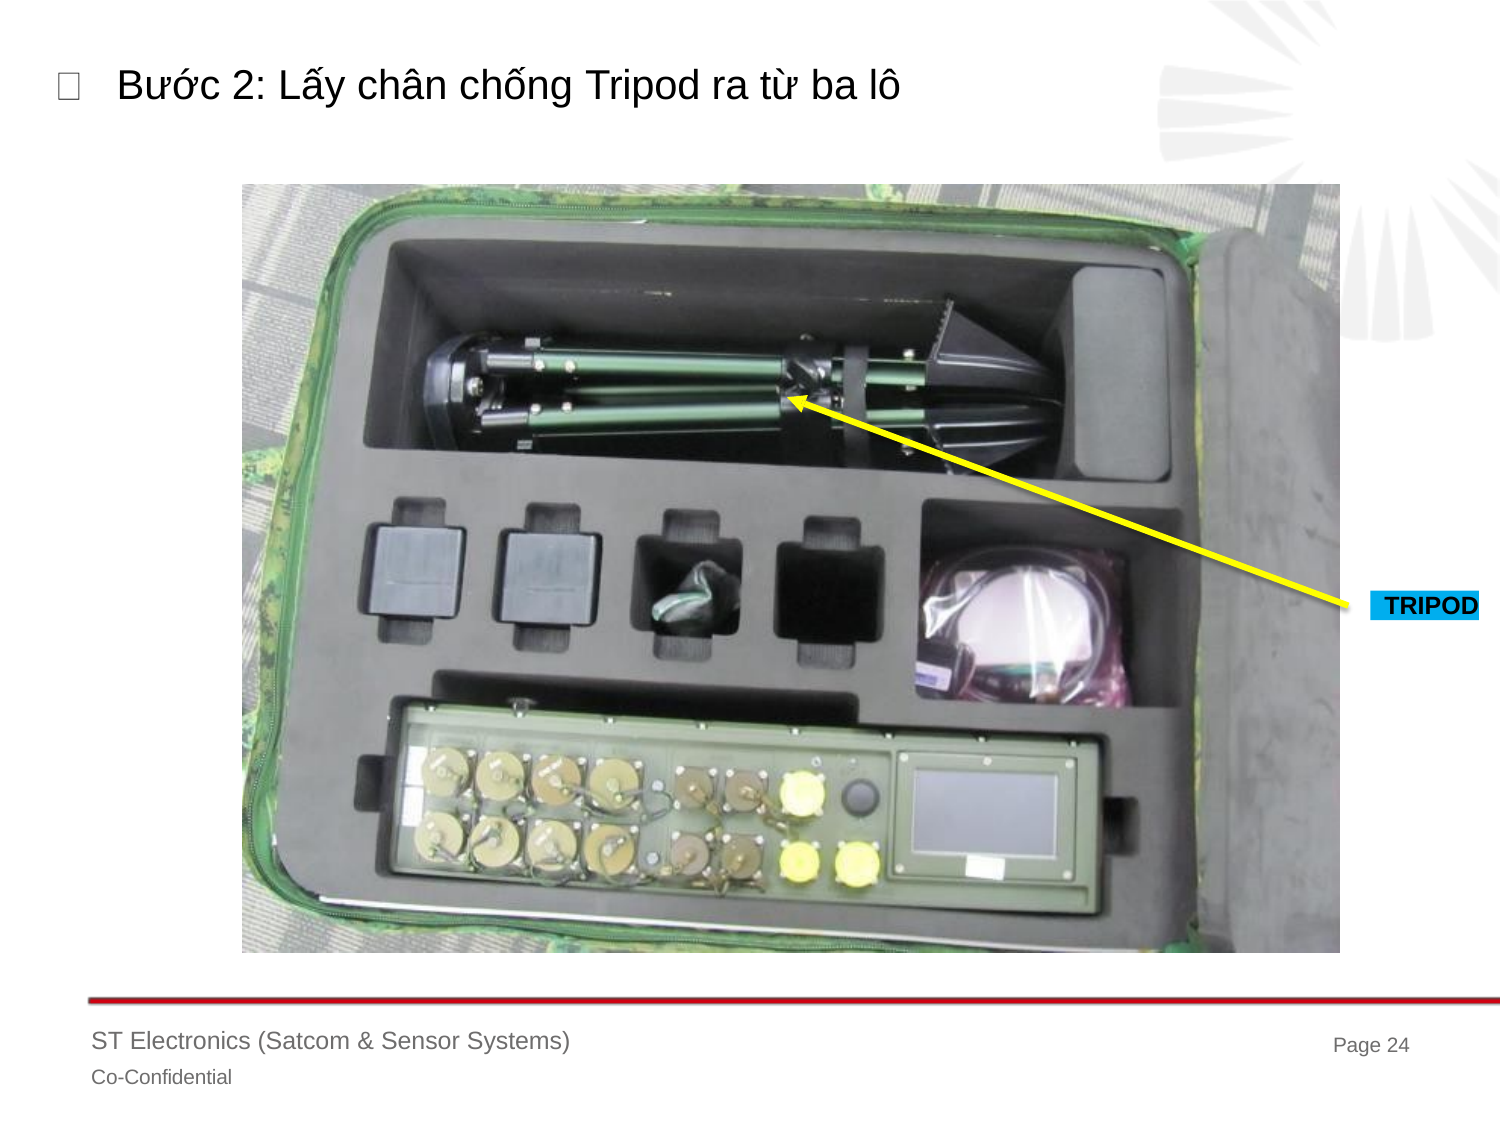

# Bước 2: Lấy chân chống Tripod ra từ ba lô

TRIPOD

ST Electronics (Satcom & Sensor Systems)
Co-Confidential
Page 24